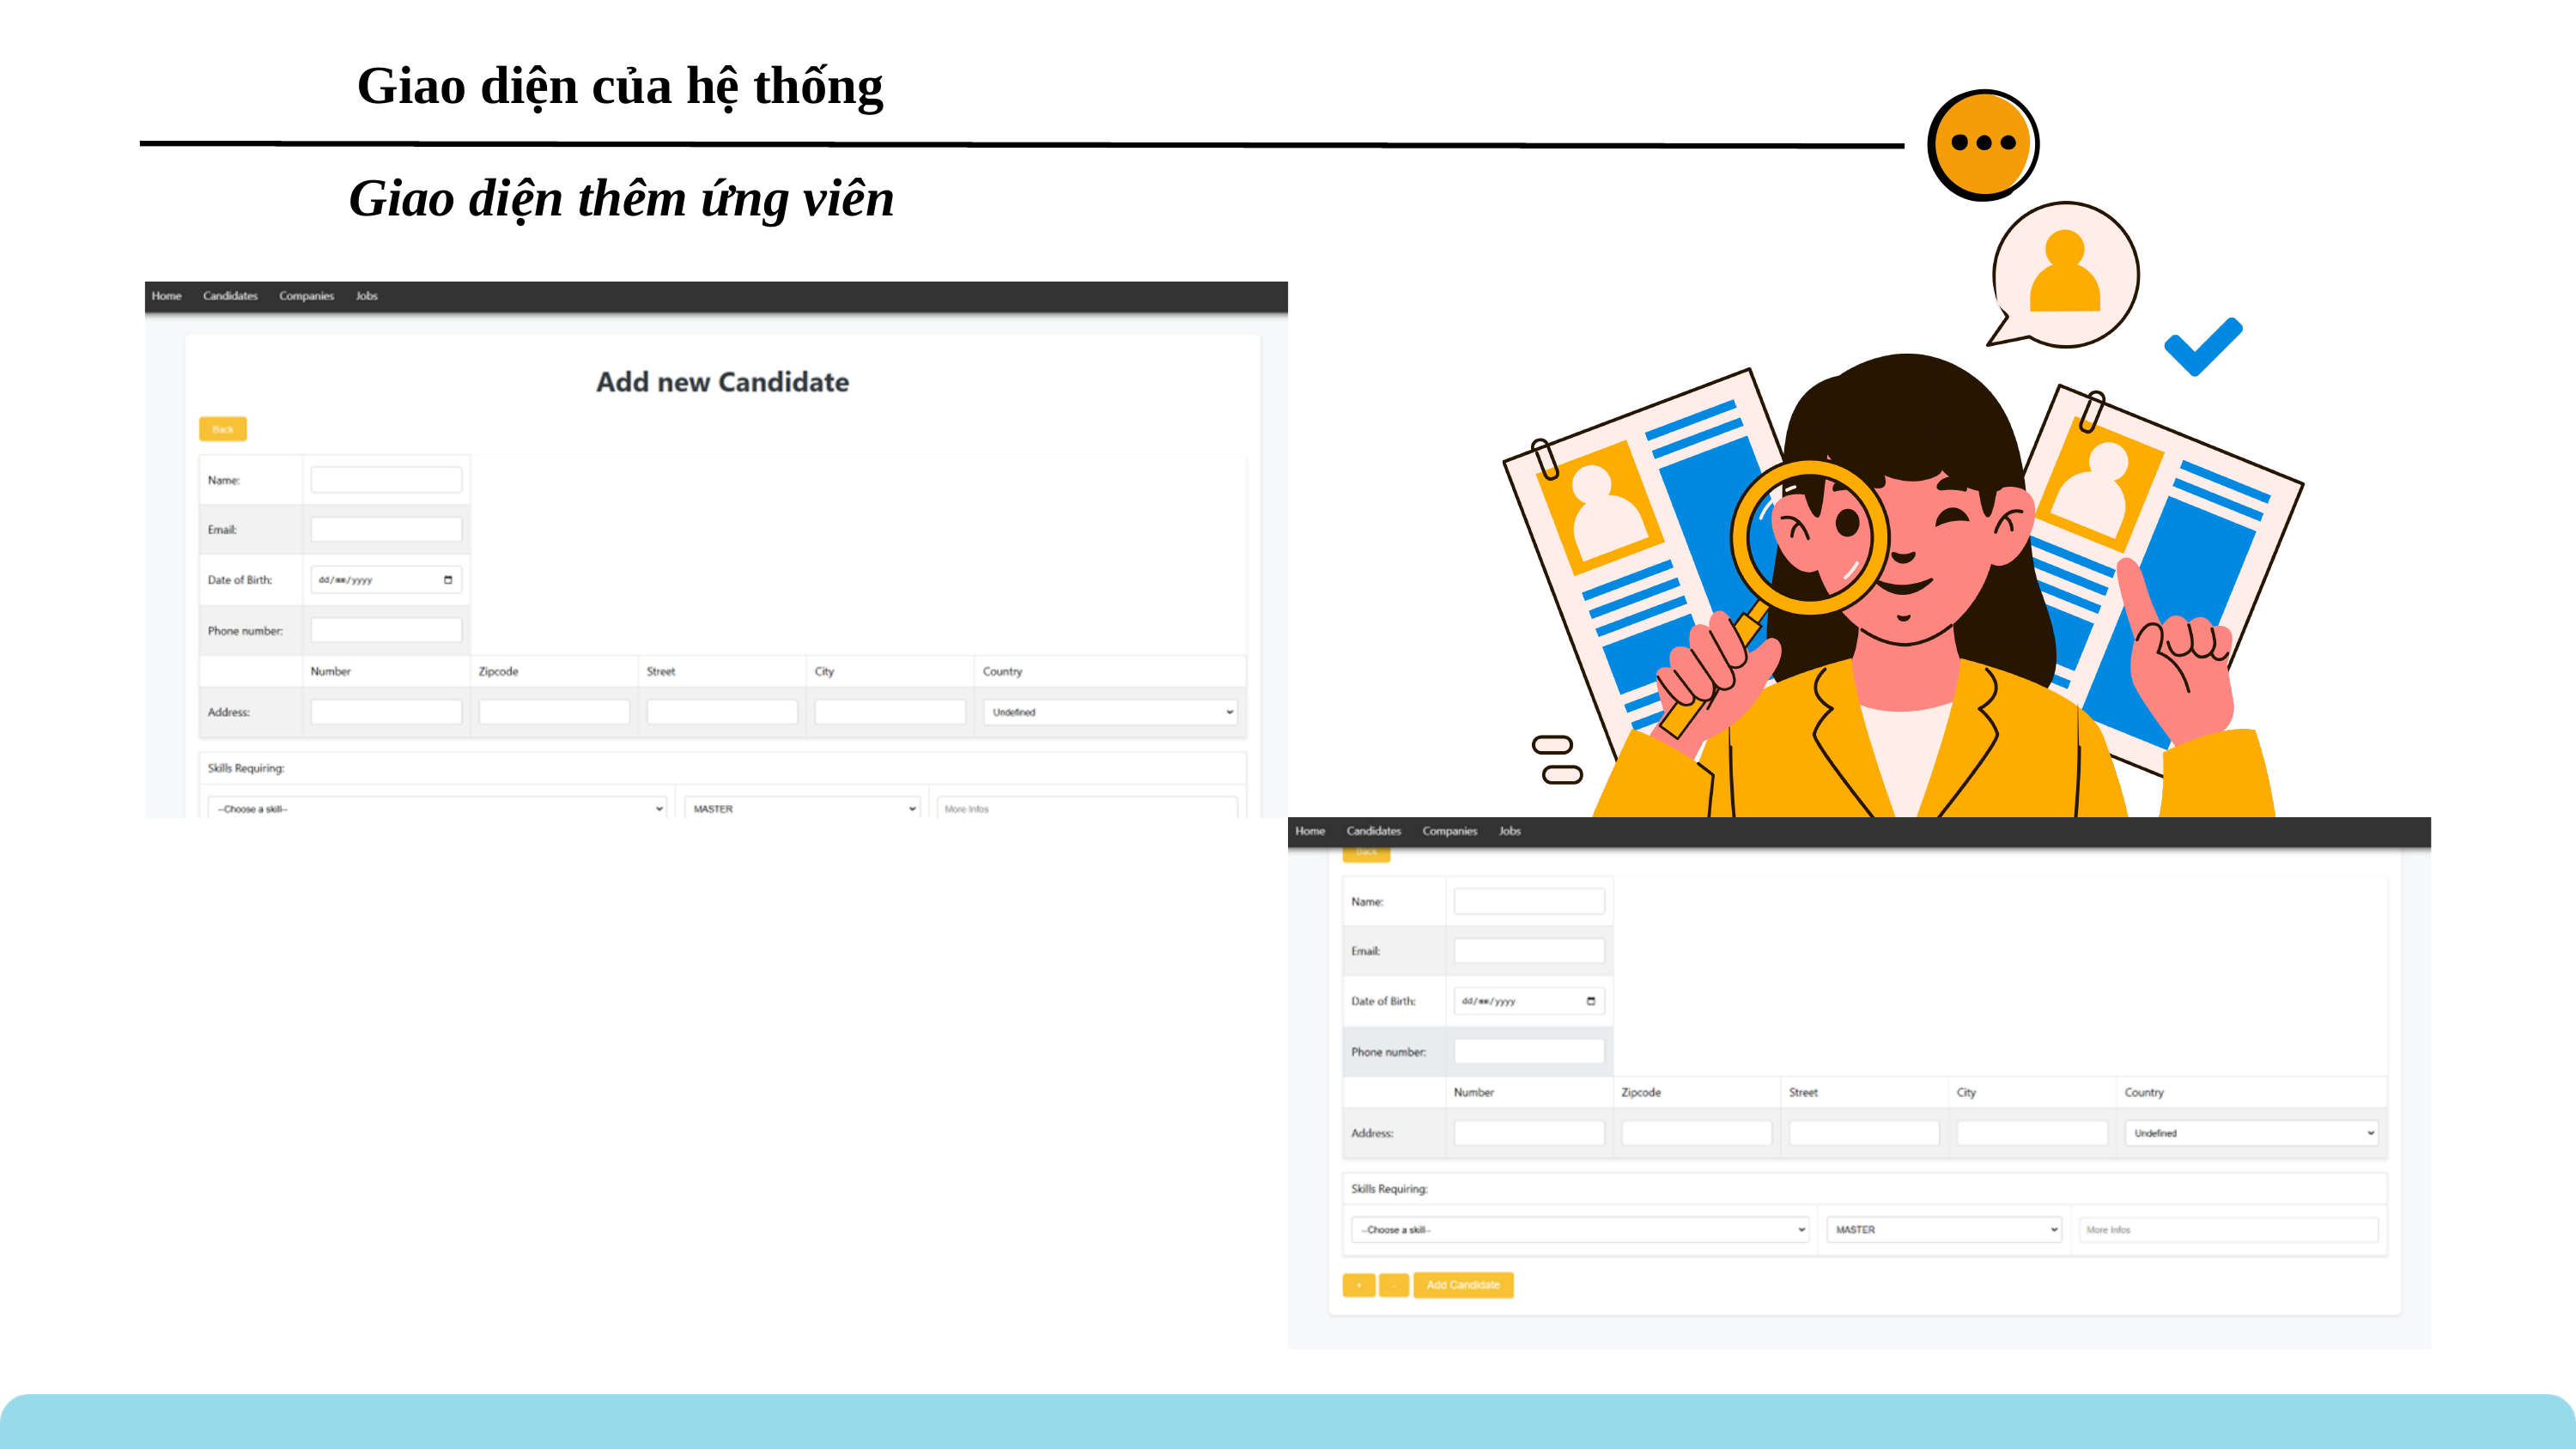

Giao diện của hệ thống

Giao diện thêm ứng viên